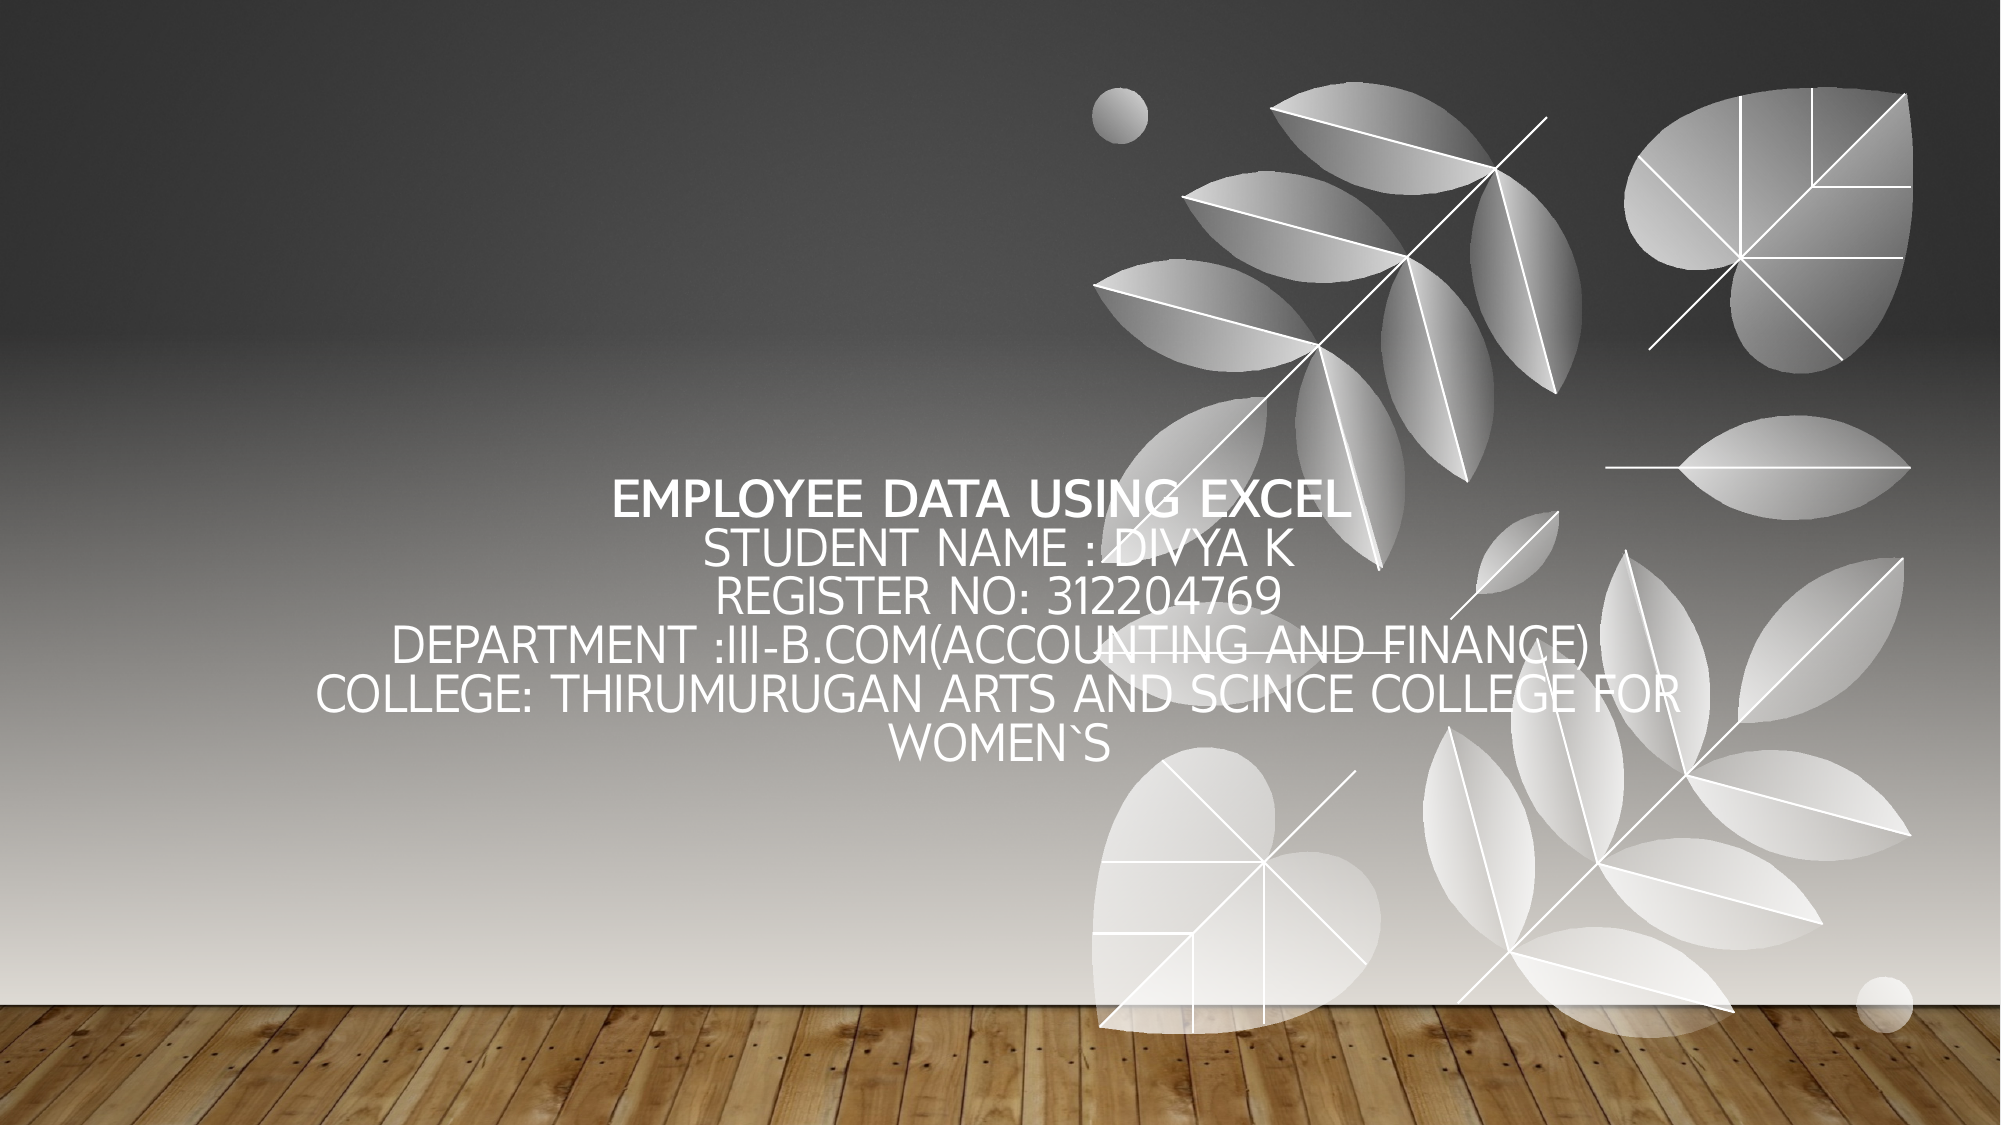

# Employee Data Using Excel STUDENT NAME : DIVYA K REGISTER NO: 312204769 DEPARTMENT :III-B.COM(ACCOUNTING AND FINANCE) COLLEGE: THIRUMURUGAN ARTS AND SCINCE COLLEGE FOR WOMEN`s